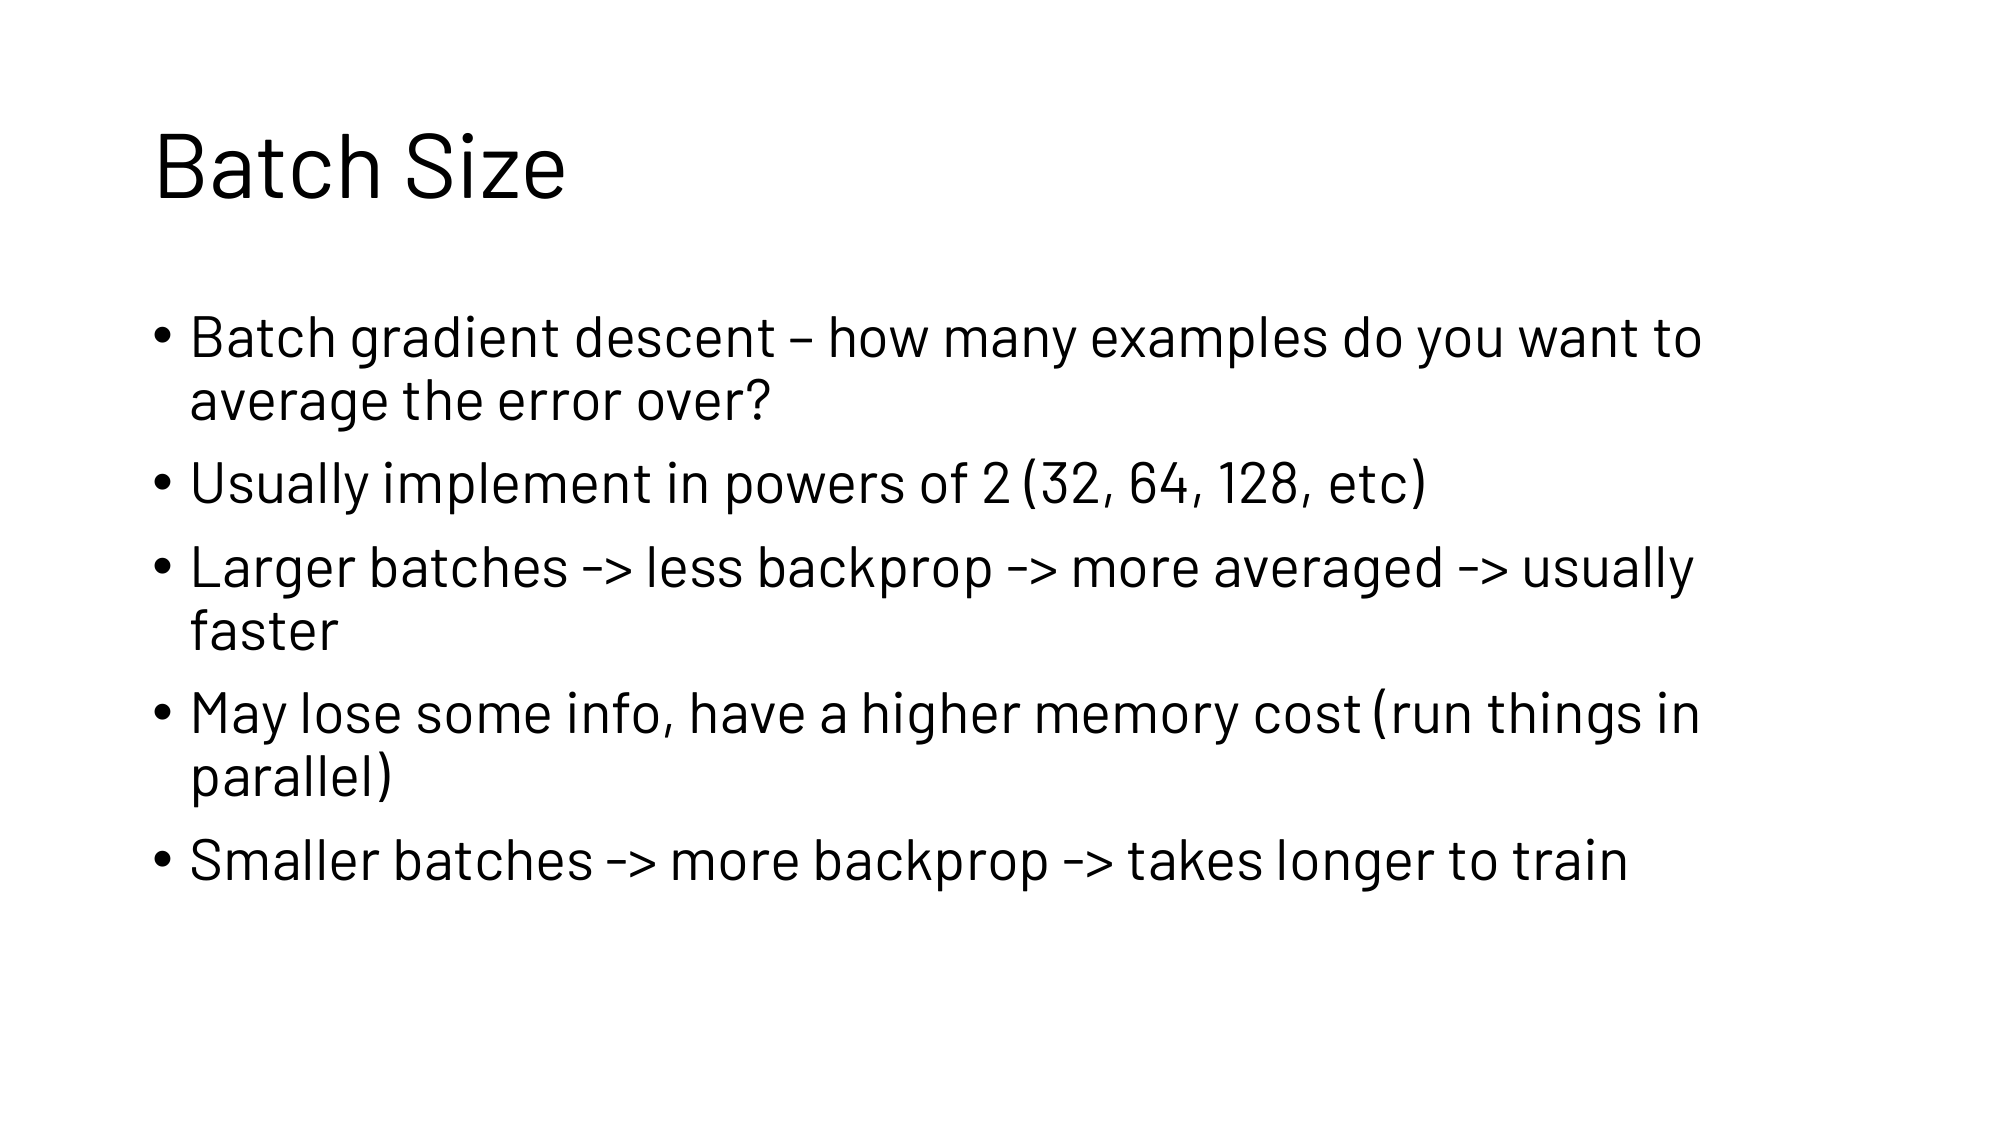

# Batch Size
Batch gradient descent – how many examples do you want to average the error over?
Usually implement in powers of 2 (32, 64, 128, etc)
Larger batches -> less backprop -> more averaged -> usually faster
May lose some info, have a higher memory cost (run things in parallel)
Smaller batches -> more backprop -> takes longer to train